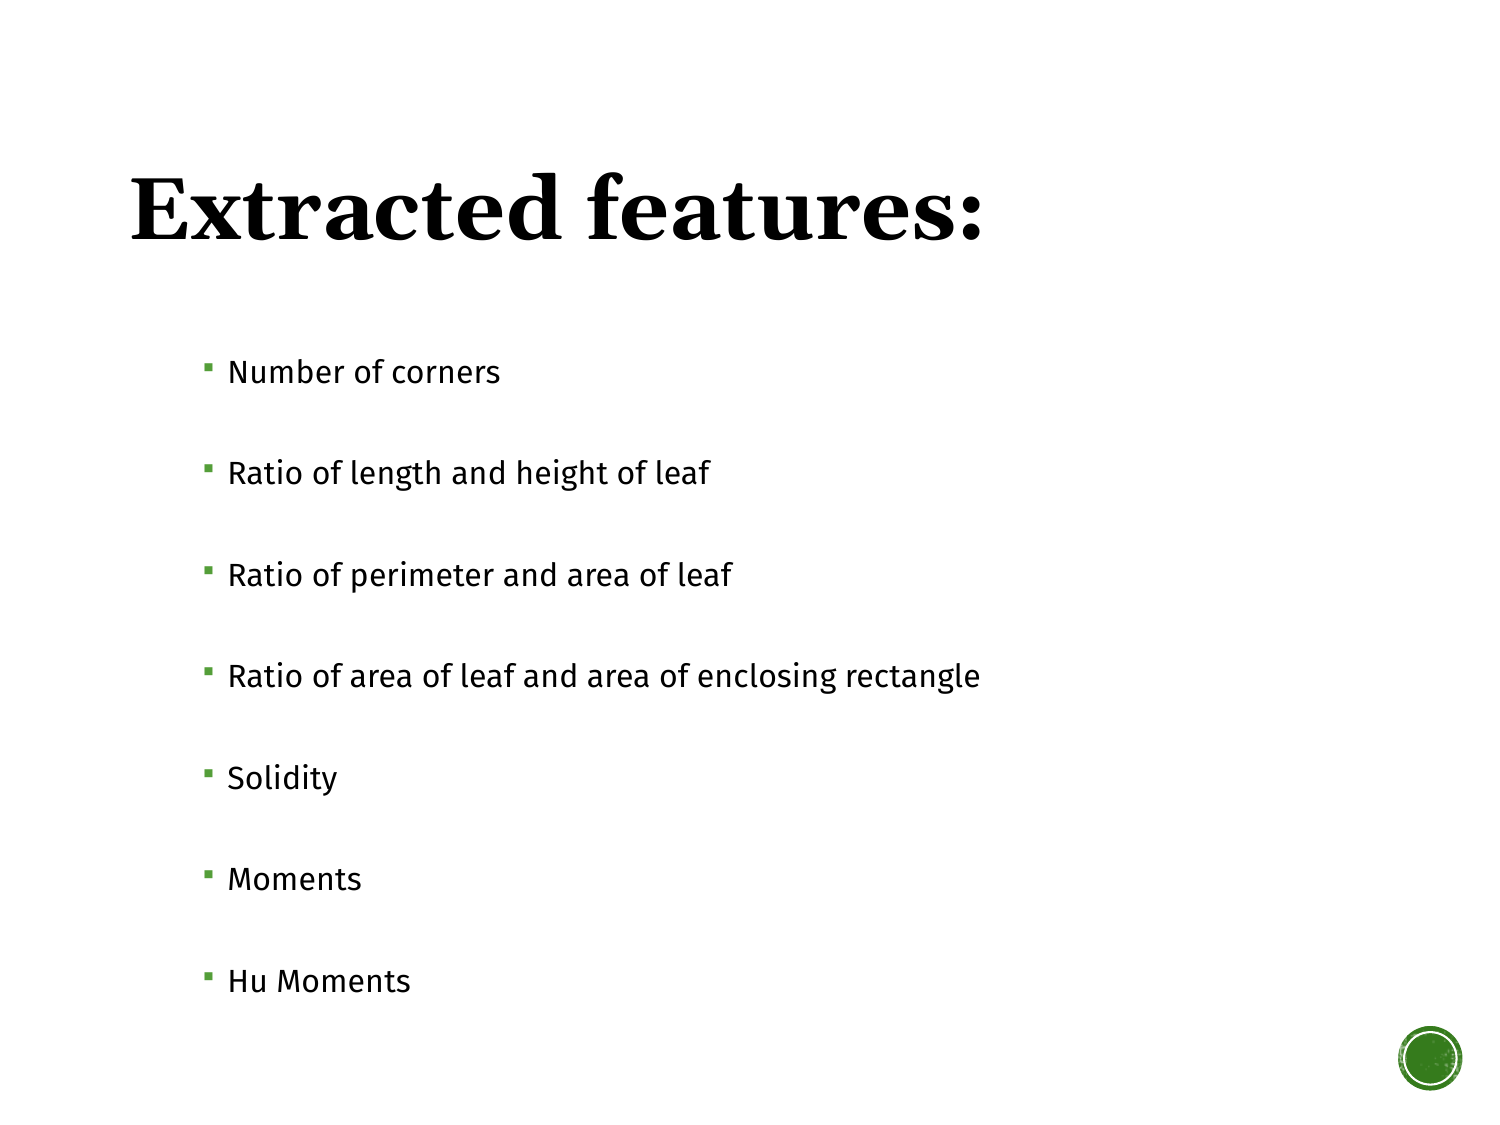

# Extracted features:
Number of corners

Ratio of length and height of leaf

Ratio of perimeter and area of leaf

Ratio of area of leaf and area of enclosing rectangle

Solidity

Moments

Hu Moments